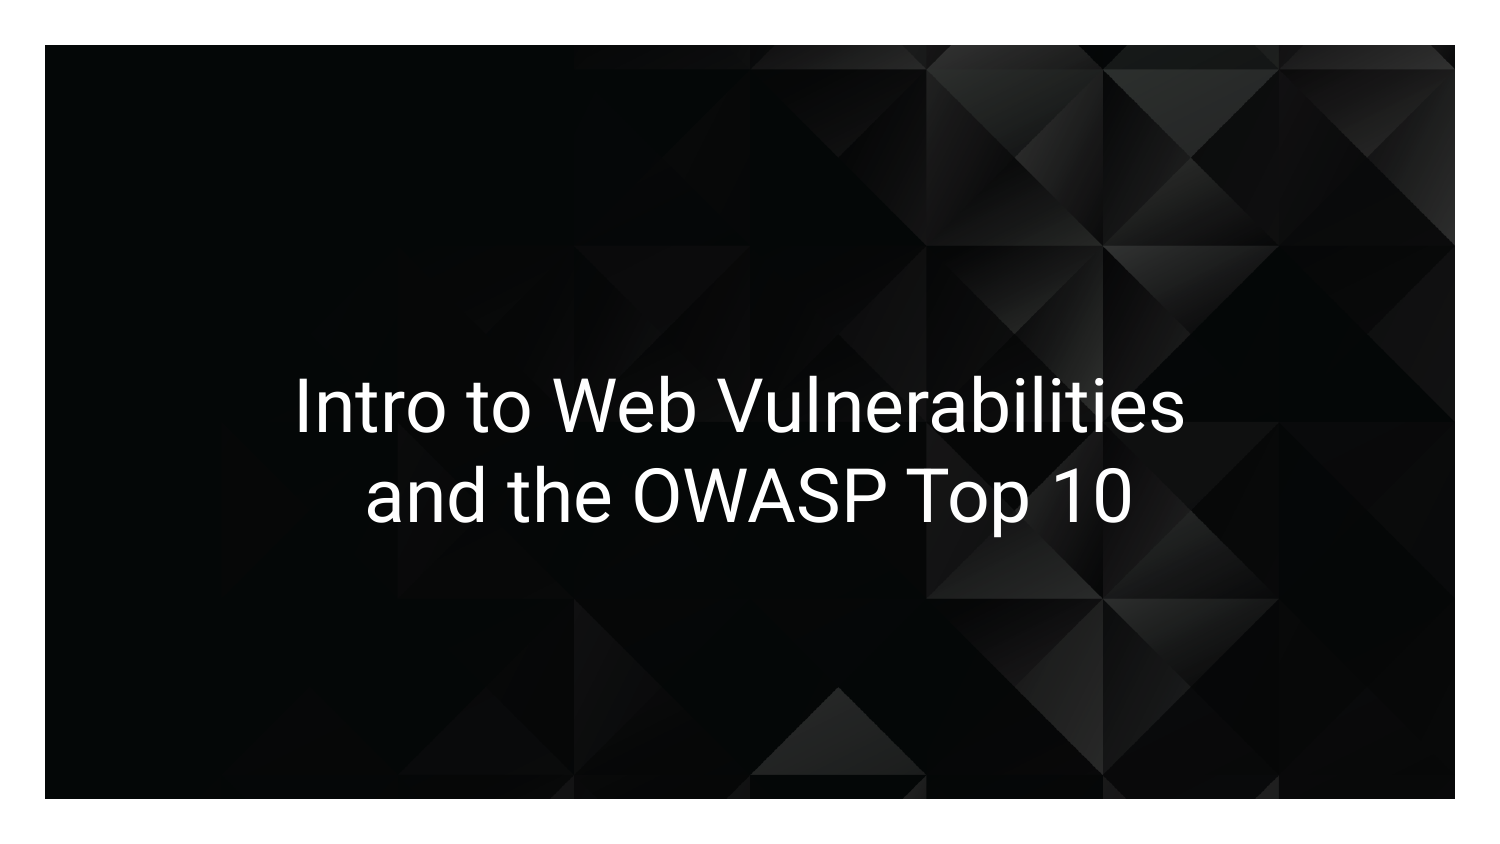

# Intro to Web Vulnerabilities and the OWASP Top 10